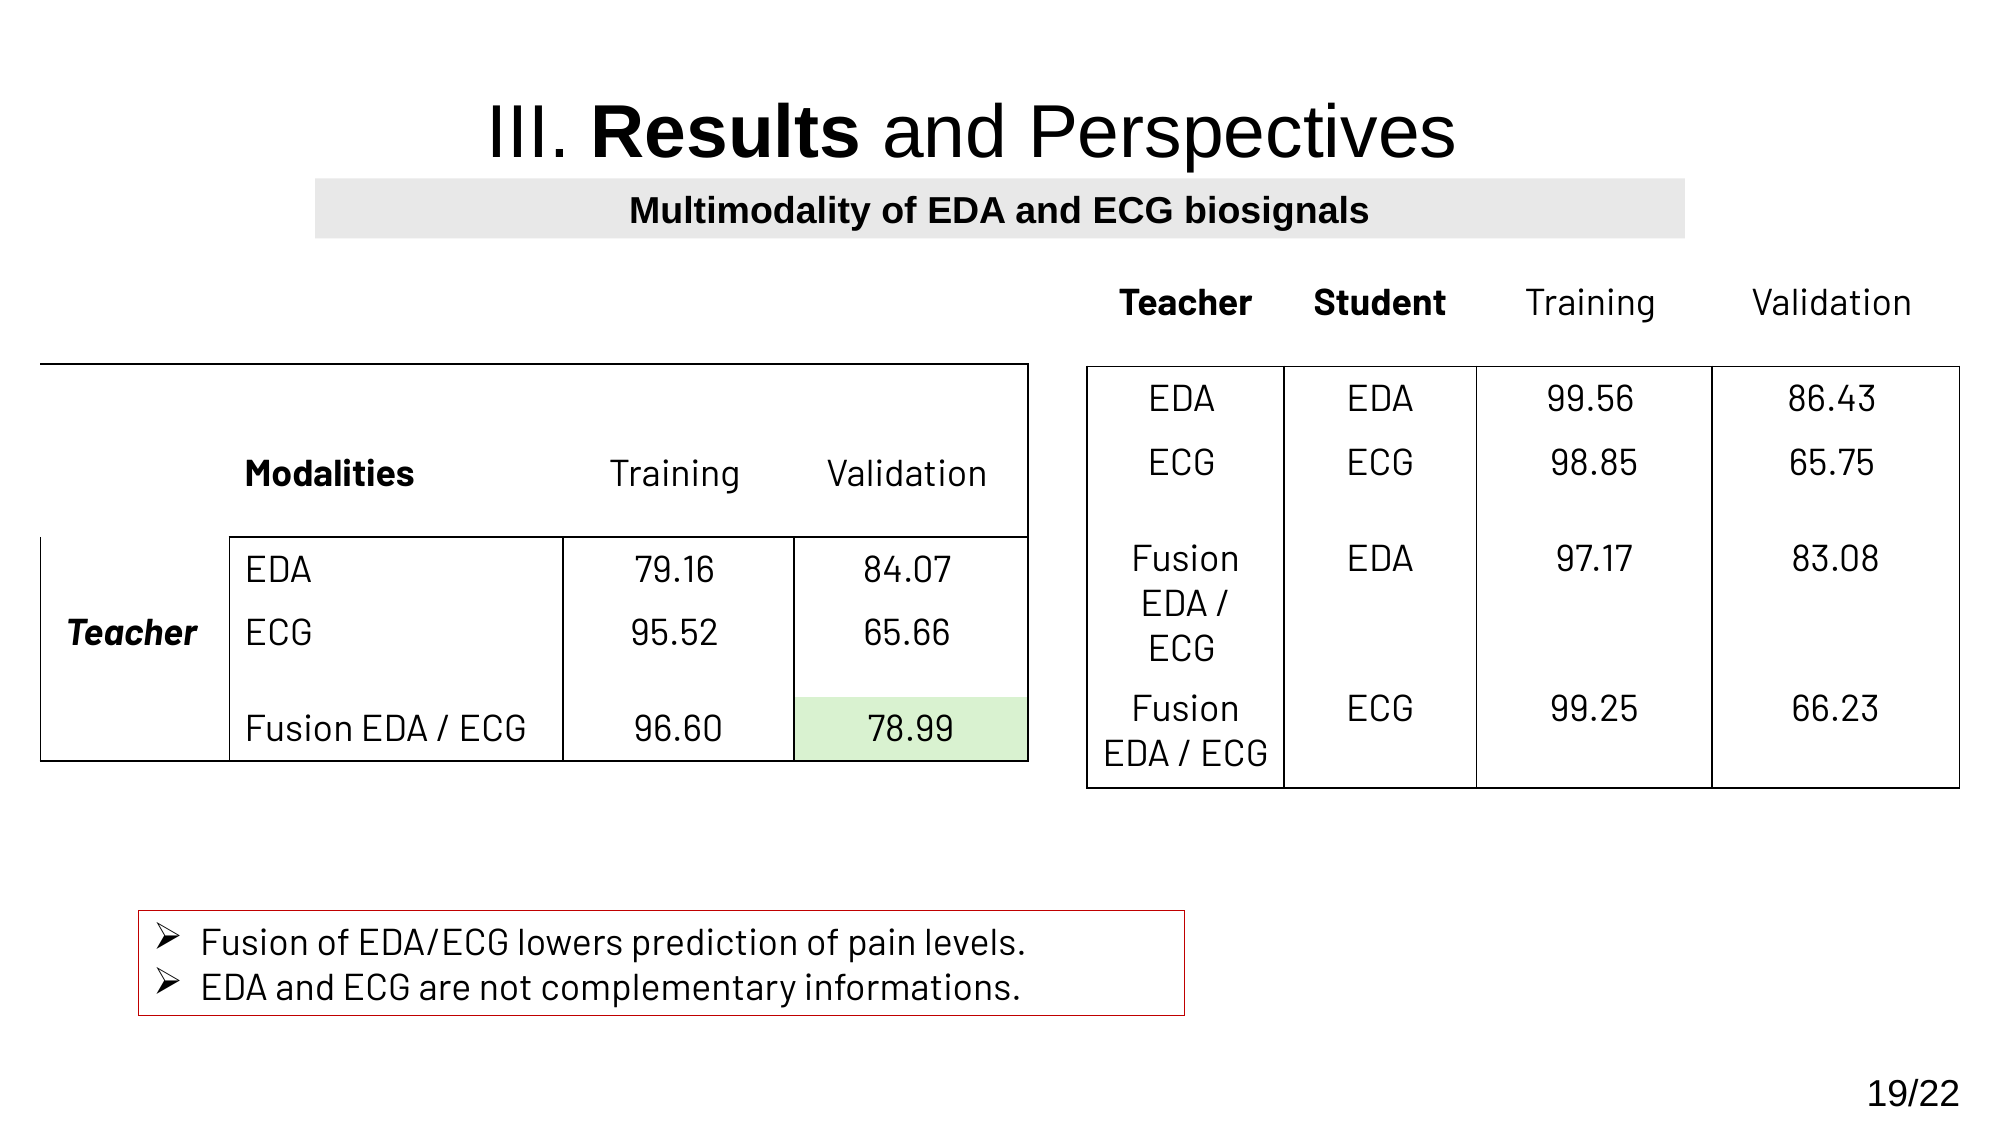

III. Results and Perspectives
Multimodality of EDA and ECG biosignals
|  |  |  |  |
| --- | --- | --- | --- |
| Teacher | Student | Training | Validation |
| EDA | EDA | 99.56 | 86.43 |
| ECG | ECG | 98.85 | 65.75 |
| Fusion EDA / ECG | EDA | 97.17 | 83.08 |
| Fusion EDA / ECG | ECG | 99.25 | 66.23 |
|  |  |  |  |
| --- | --- | --- | --- |
|  | Modalities | Training | Validation |
|  | EDA | 79.16 | 84.07 |
| Teacher | ECG | 95.52 | 65.66 |
|  | Fusion EDA / ECG | 96.60 | 78.99 |
Fusion of EDA/ECG lowers prediction of pain levels.
EDA and ECG are not complementary informations.
19/22